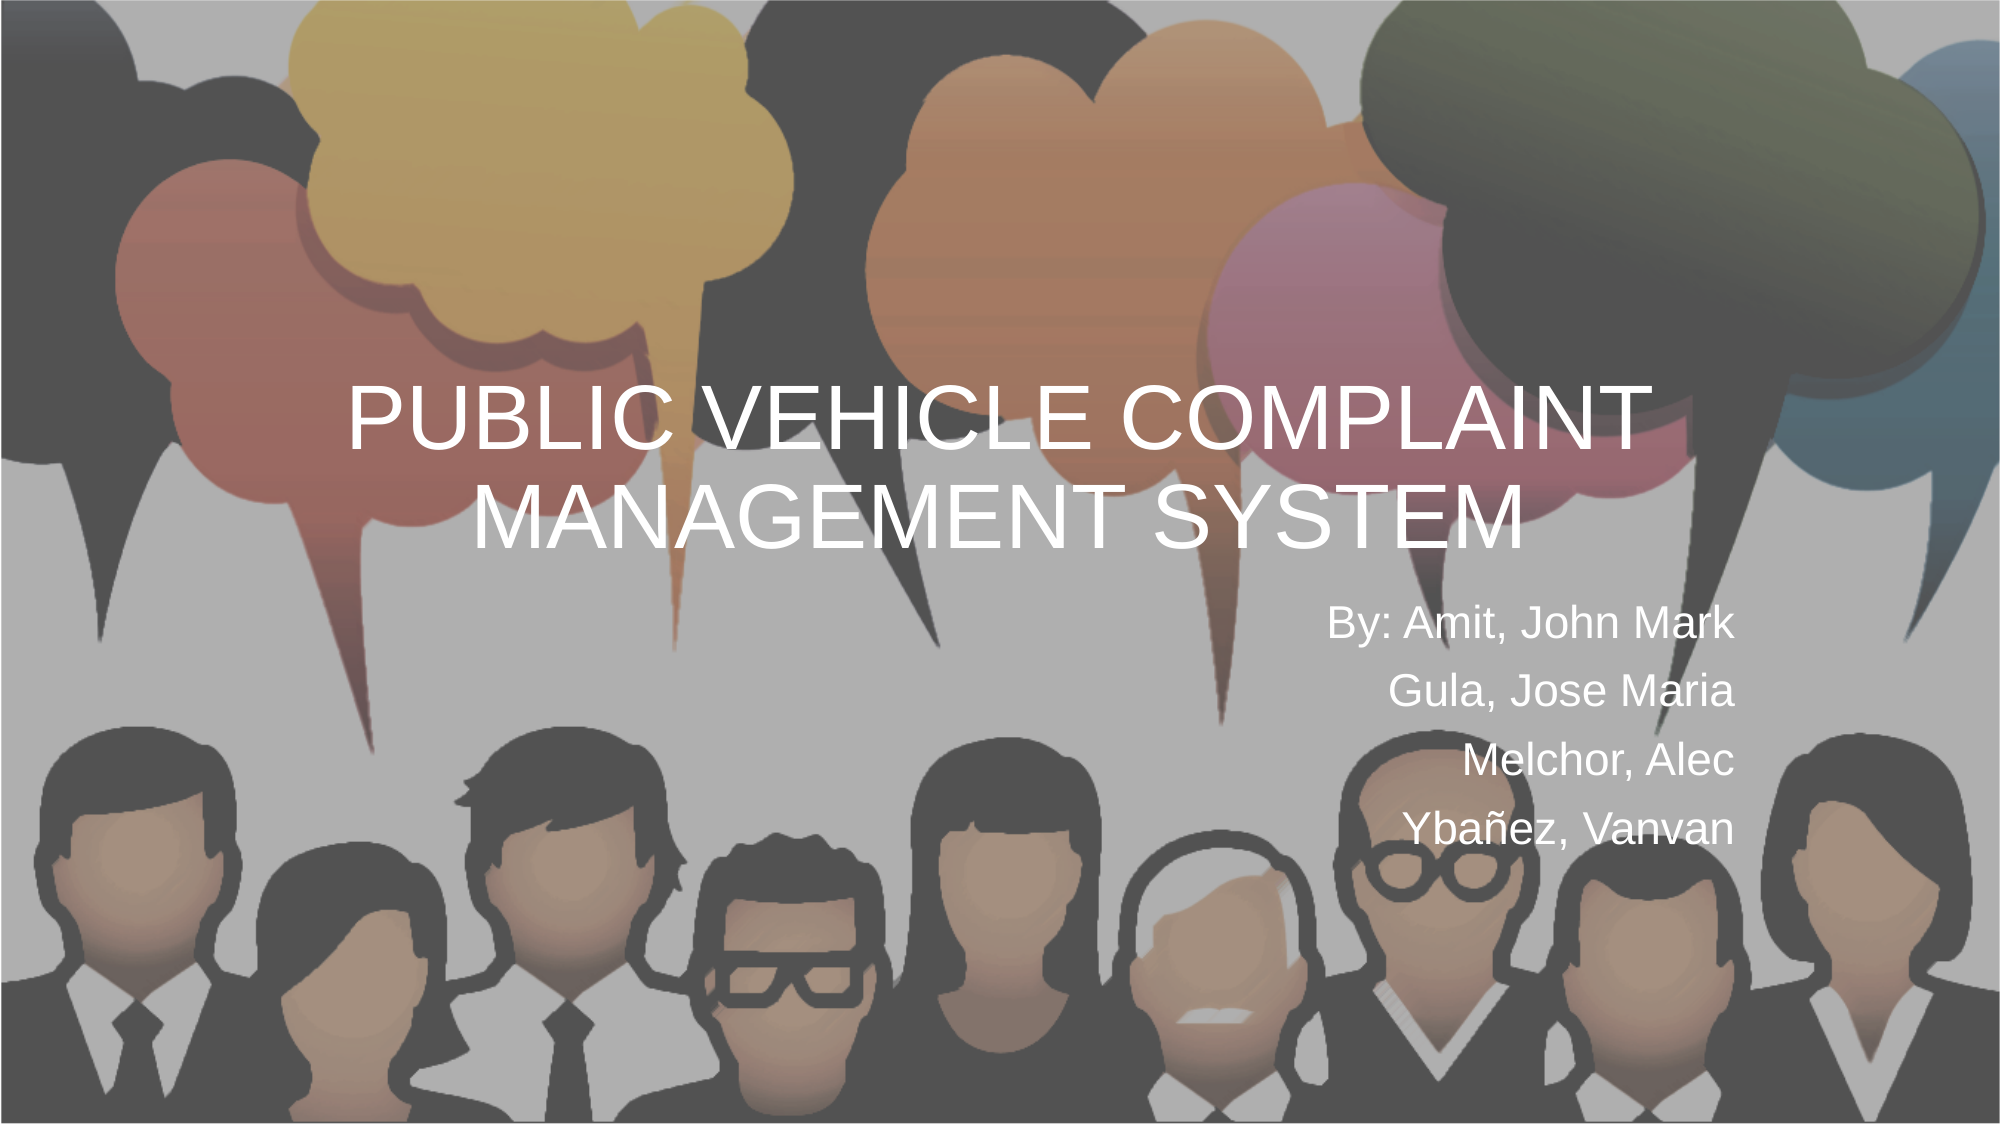

# PUBLIC VEHICLE COMPLAINT MANAGEMENT SYSTEM
By: Amit, John Mark
      Gula, Jose Maria
 Melchor, Alec
    Ybañez, Vanvan